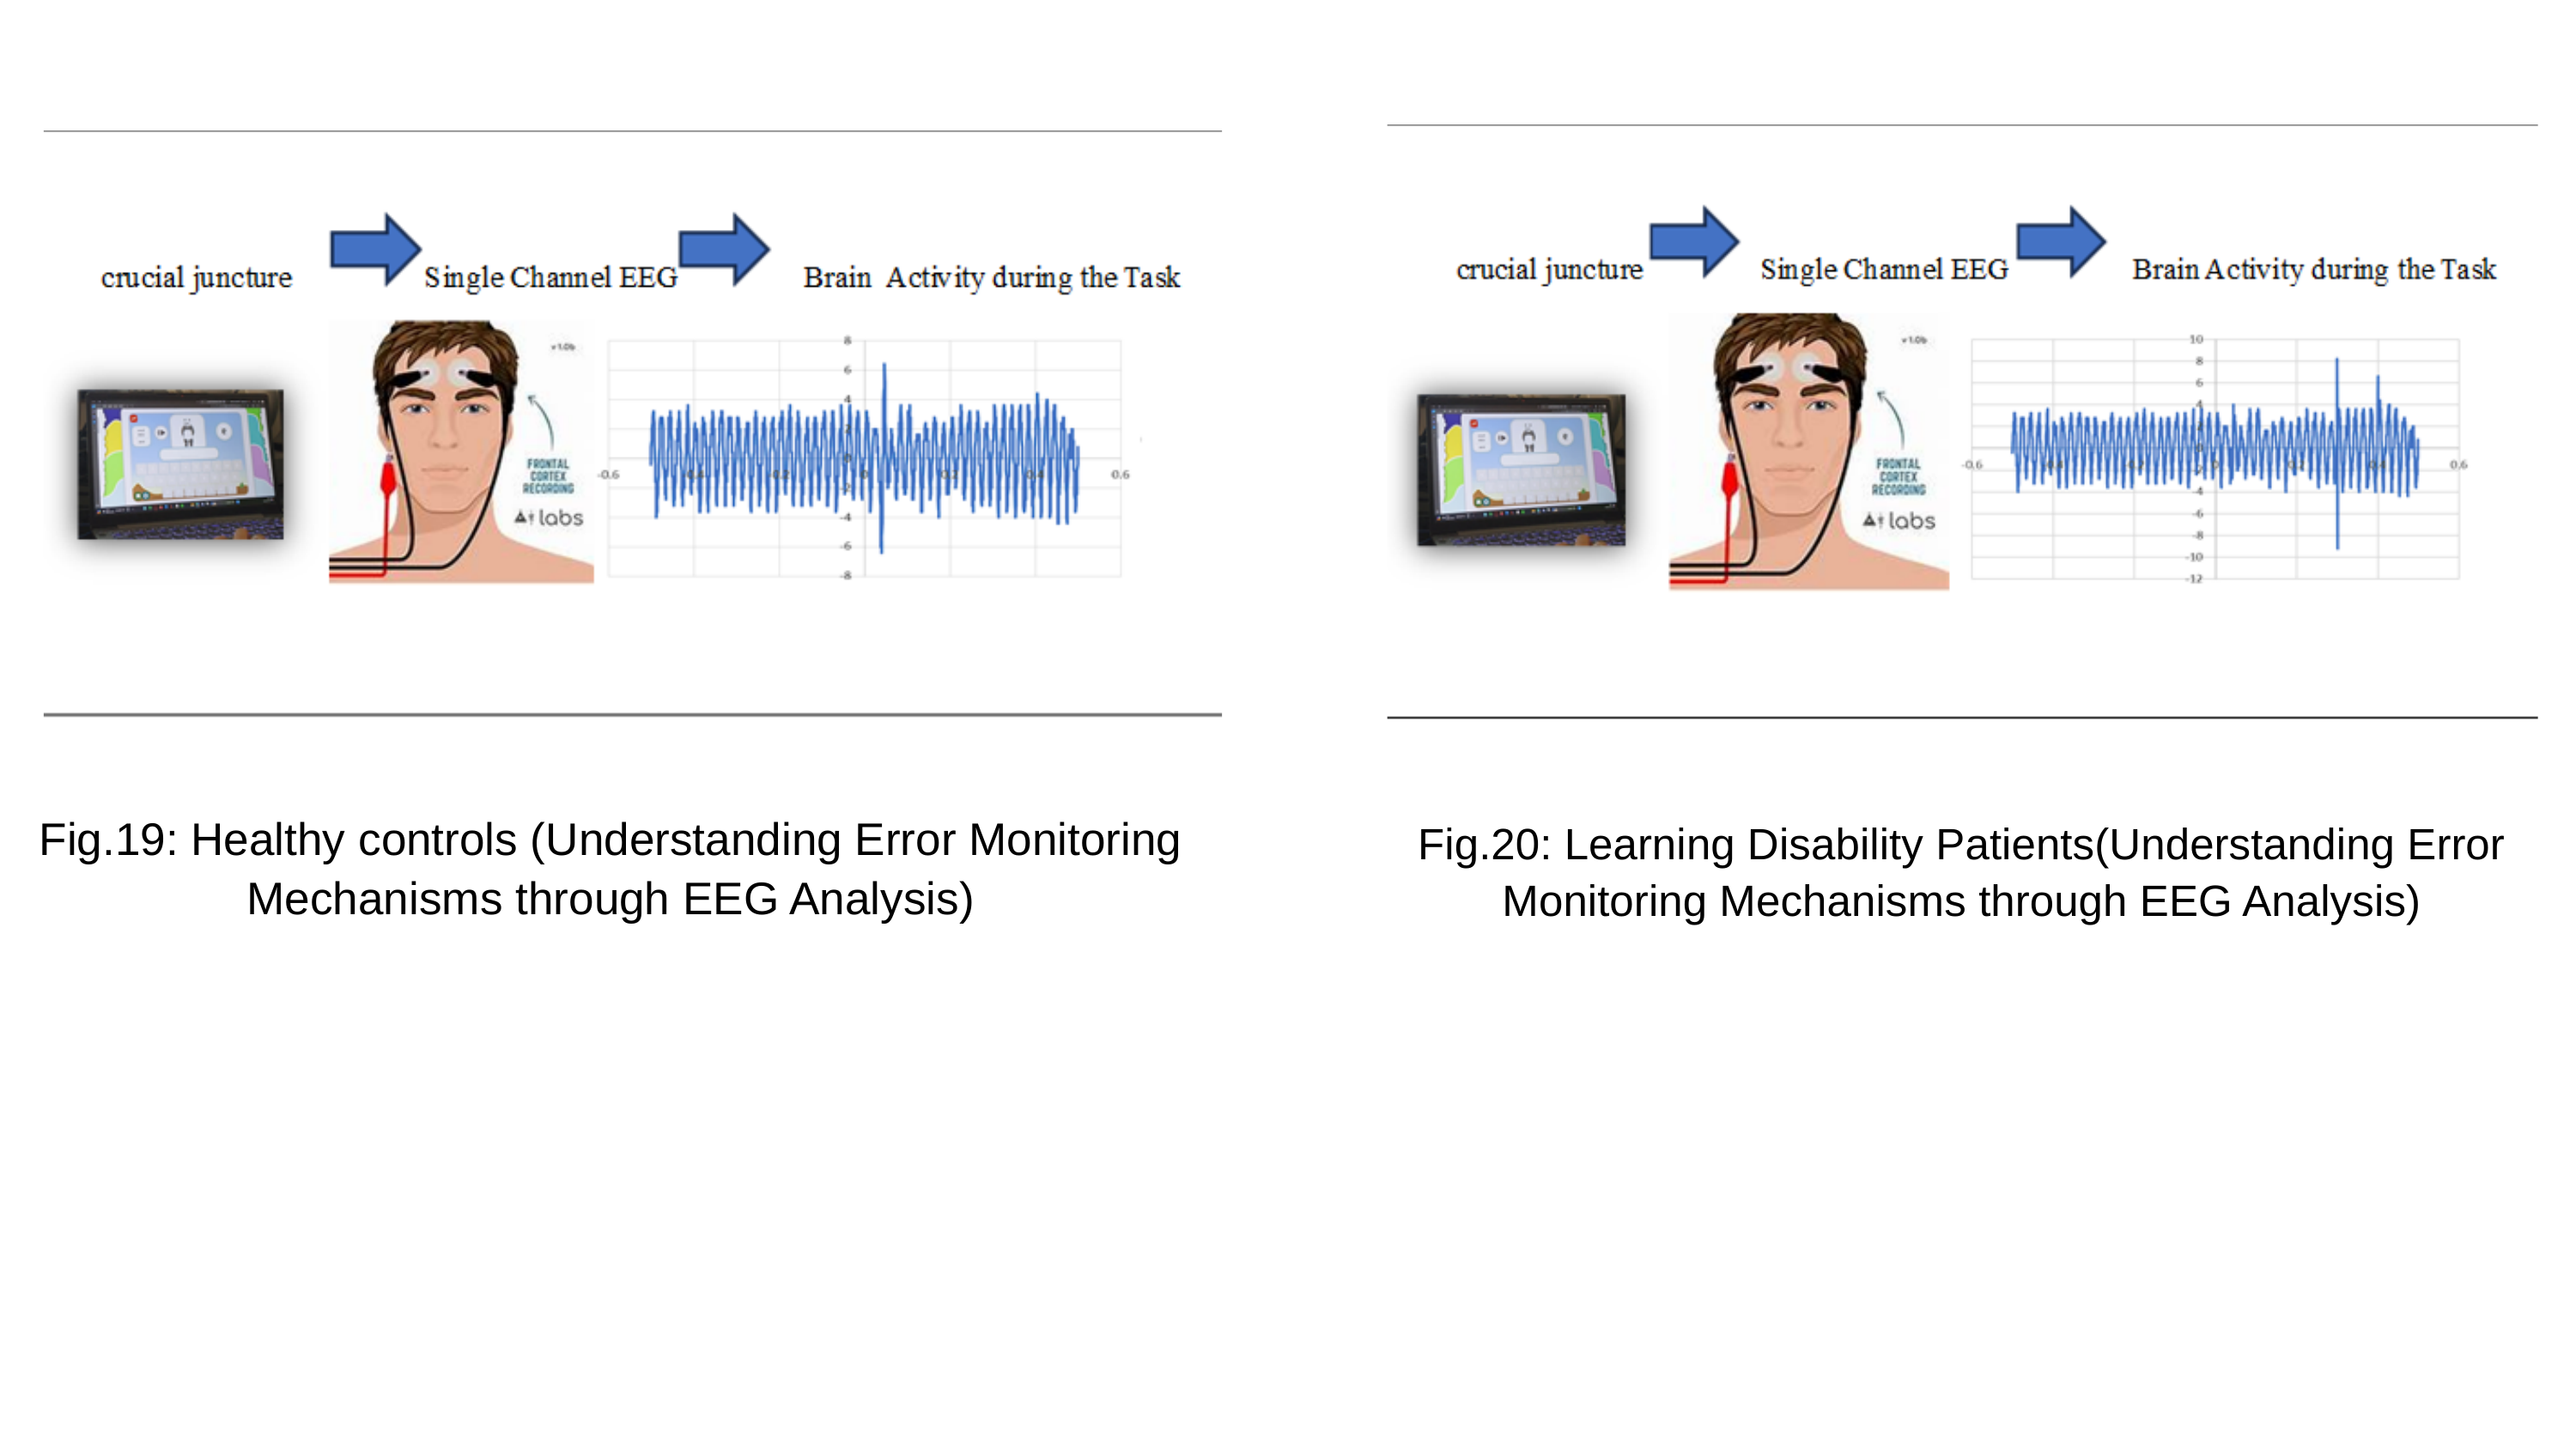

Fig.19: Healthy controls (Understanding Error Monitoring Mechanisms through EEG Analysis)
Fig.20: Learning Disability Patients(Understanding Error Monitoring Mechanisms through EEG Analysis)